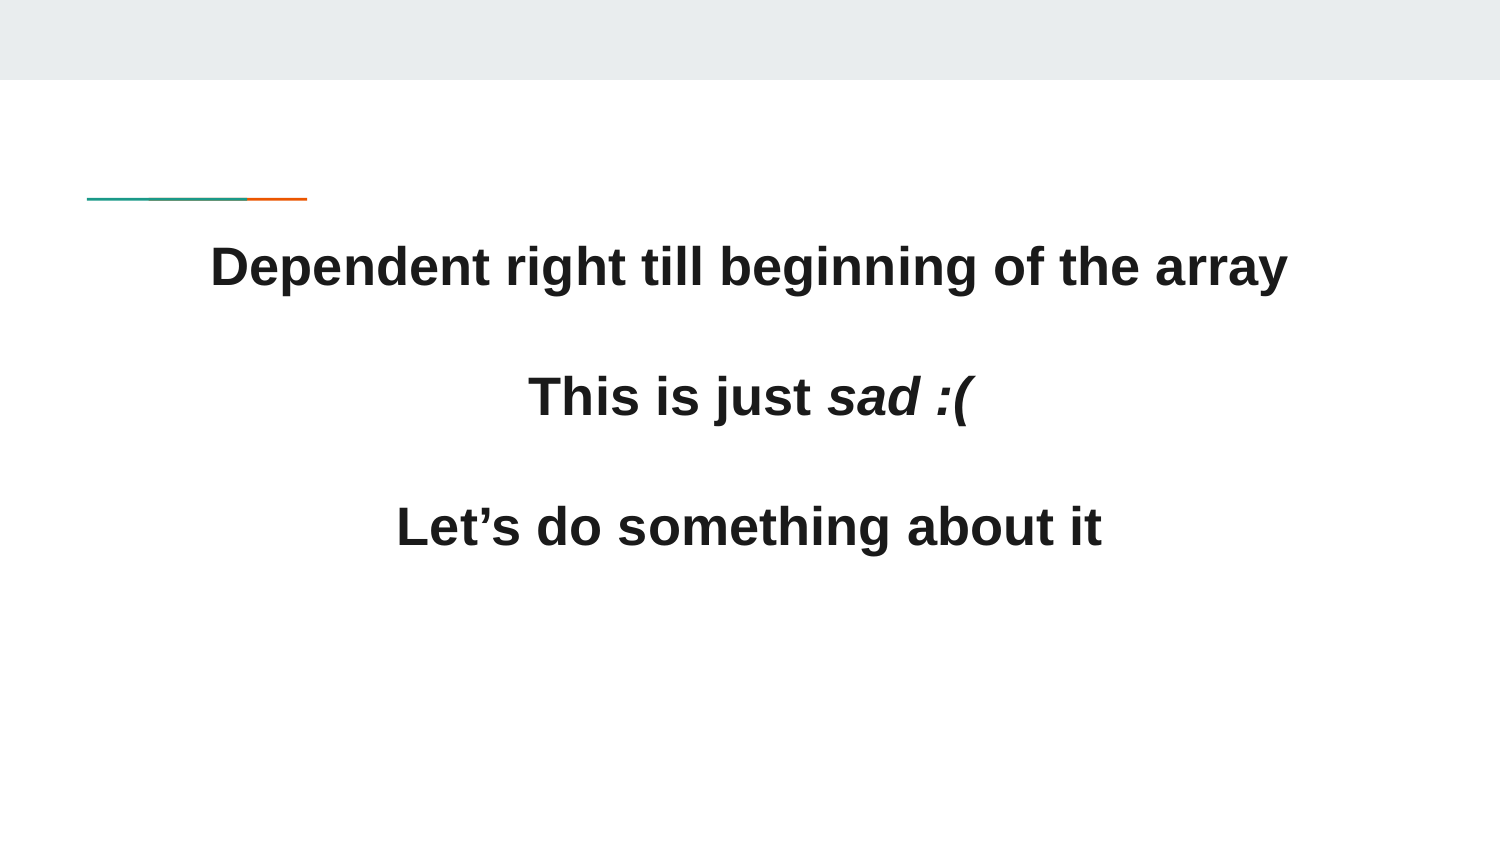

# Dependent right till beginning of the array

This is just sad :(

Let’s do something about it